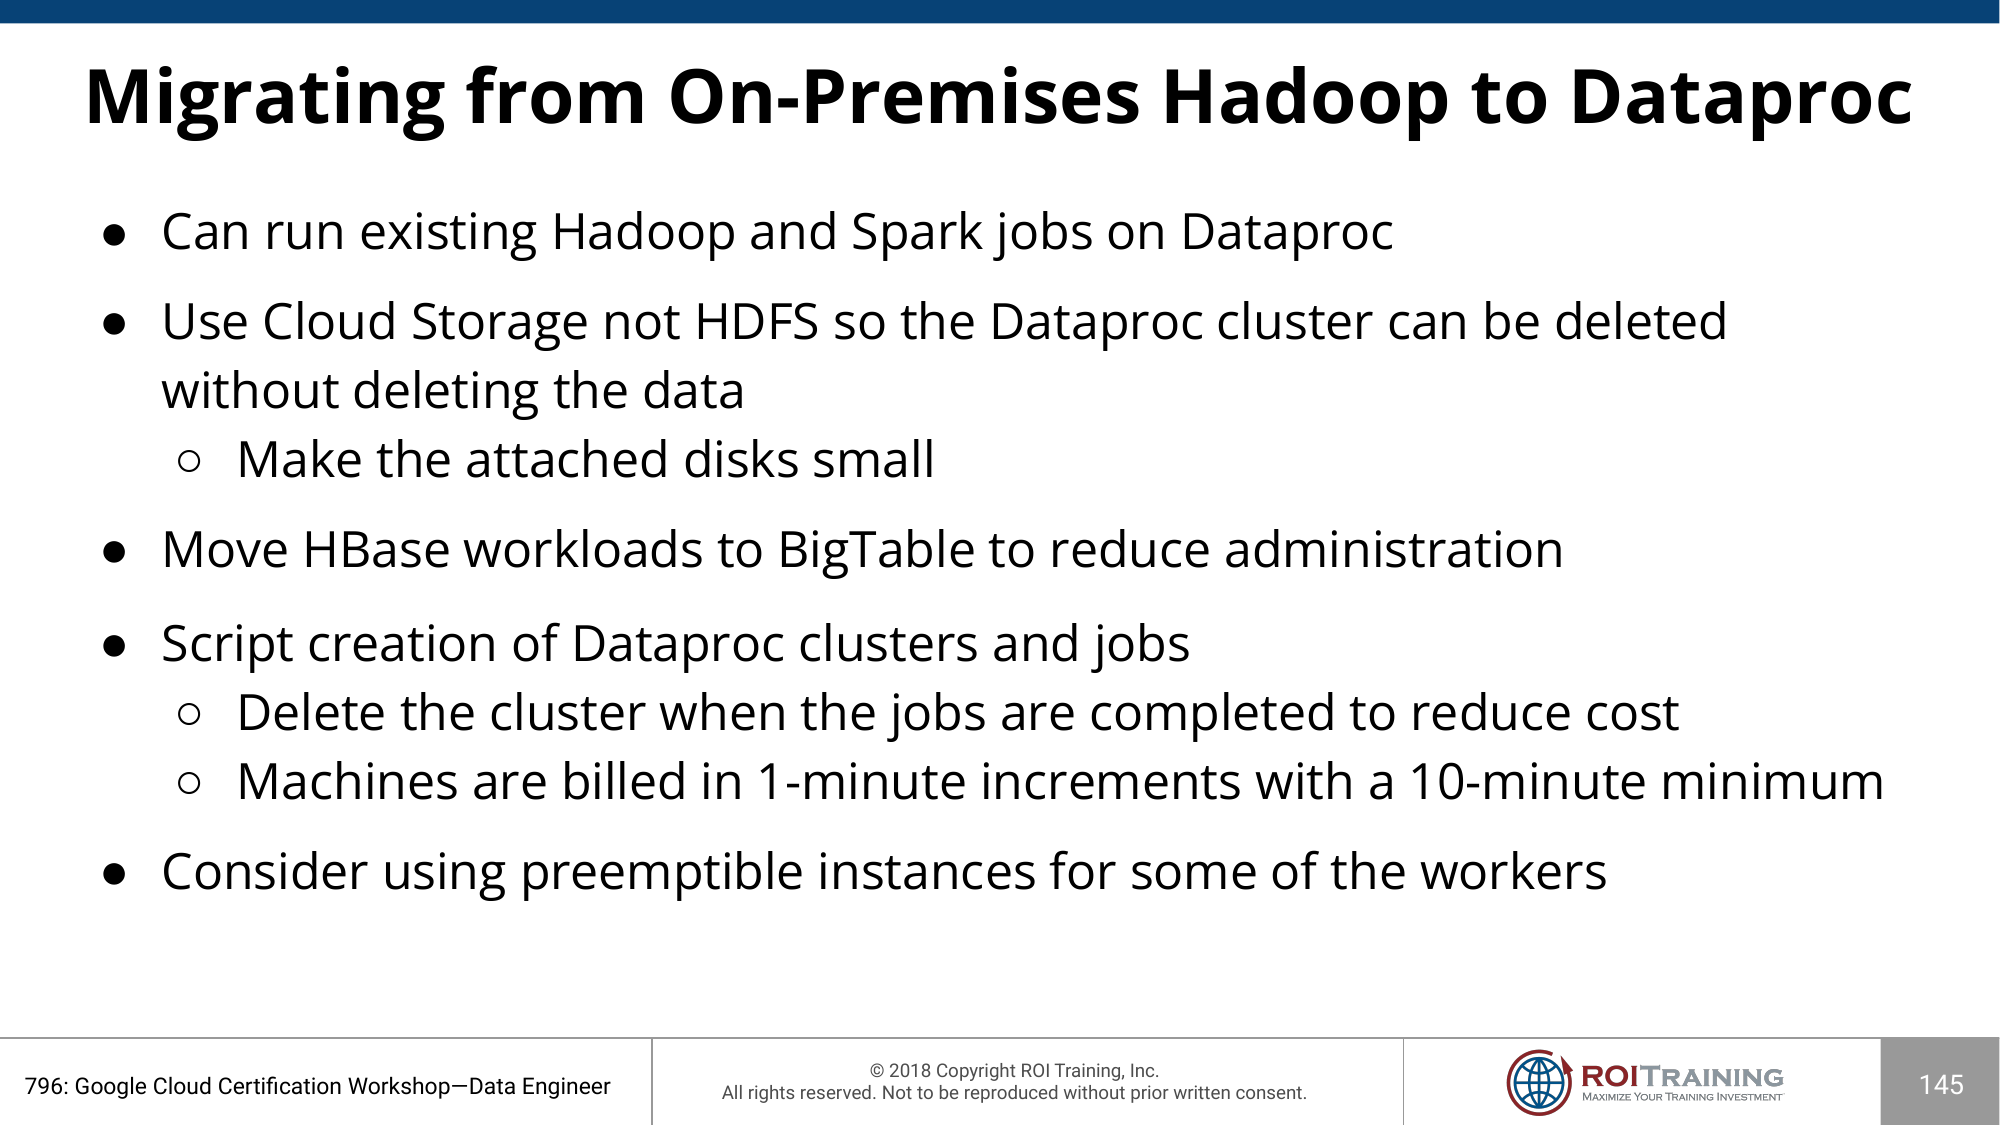

# Migrating from On-Premises Hadoop to Dataproc
Can run existing Hadoop and Spark jobs on Dataproc
Use Cloud Storage not HDFS so the Dataproc cluster can be deleted without deleting the data
Make the attached disks small
Move HBase workloads to BigTable to reduce administration
Script creation of Dataproc clusters and jobs
Delete the cluster when the jobs are completed to reduce cost
Machines are billed in 1-minute increments with a 10-minute minimum
Consider using preemptible instances for some of the workers